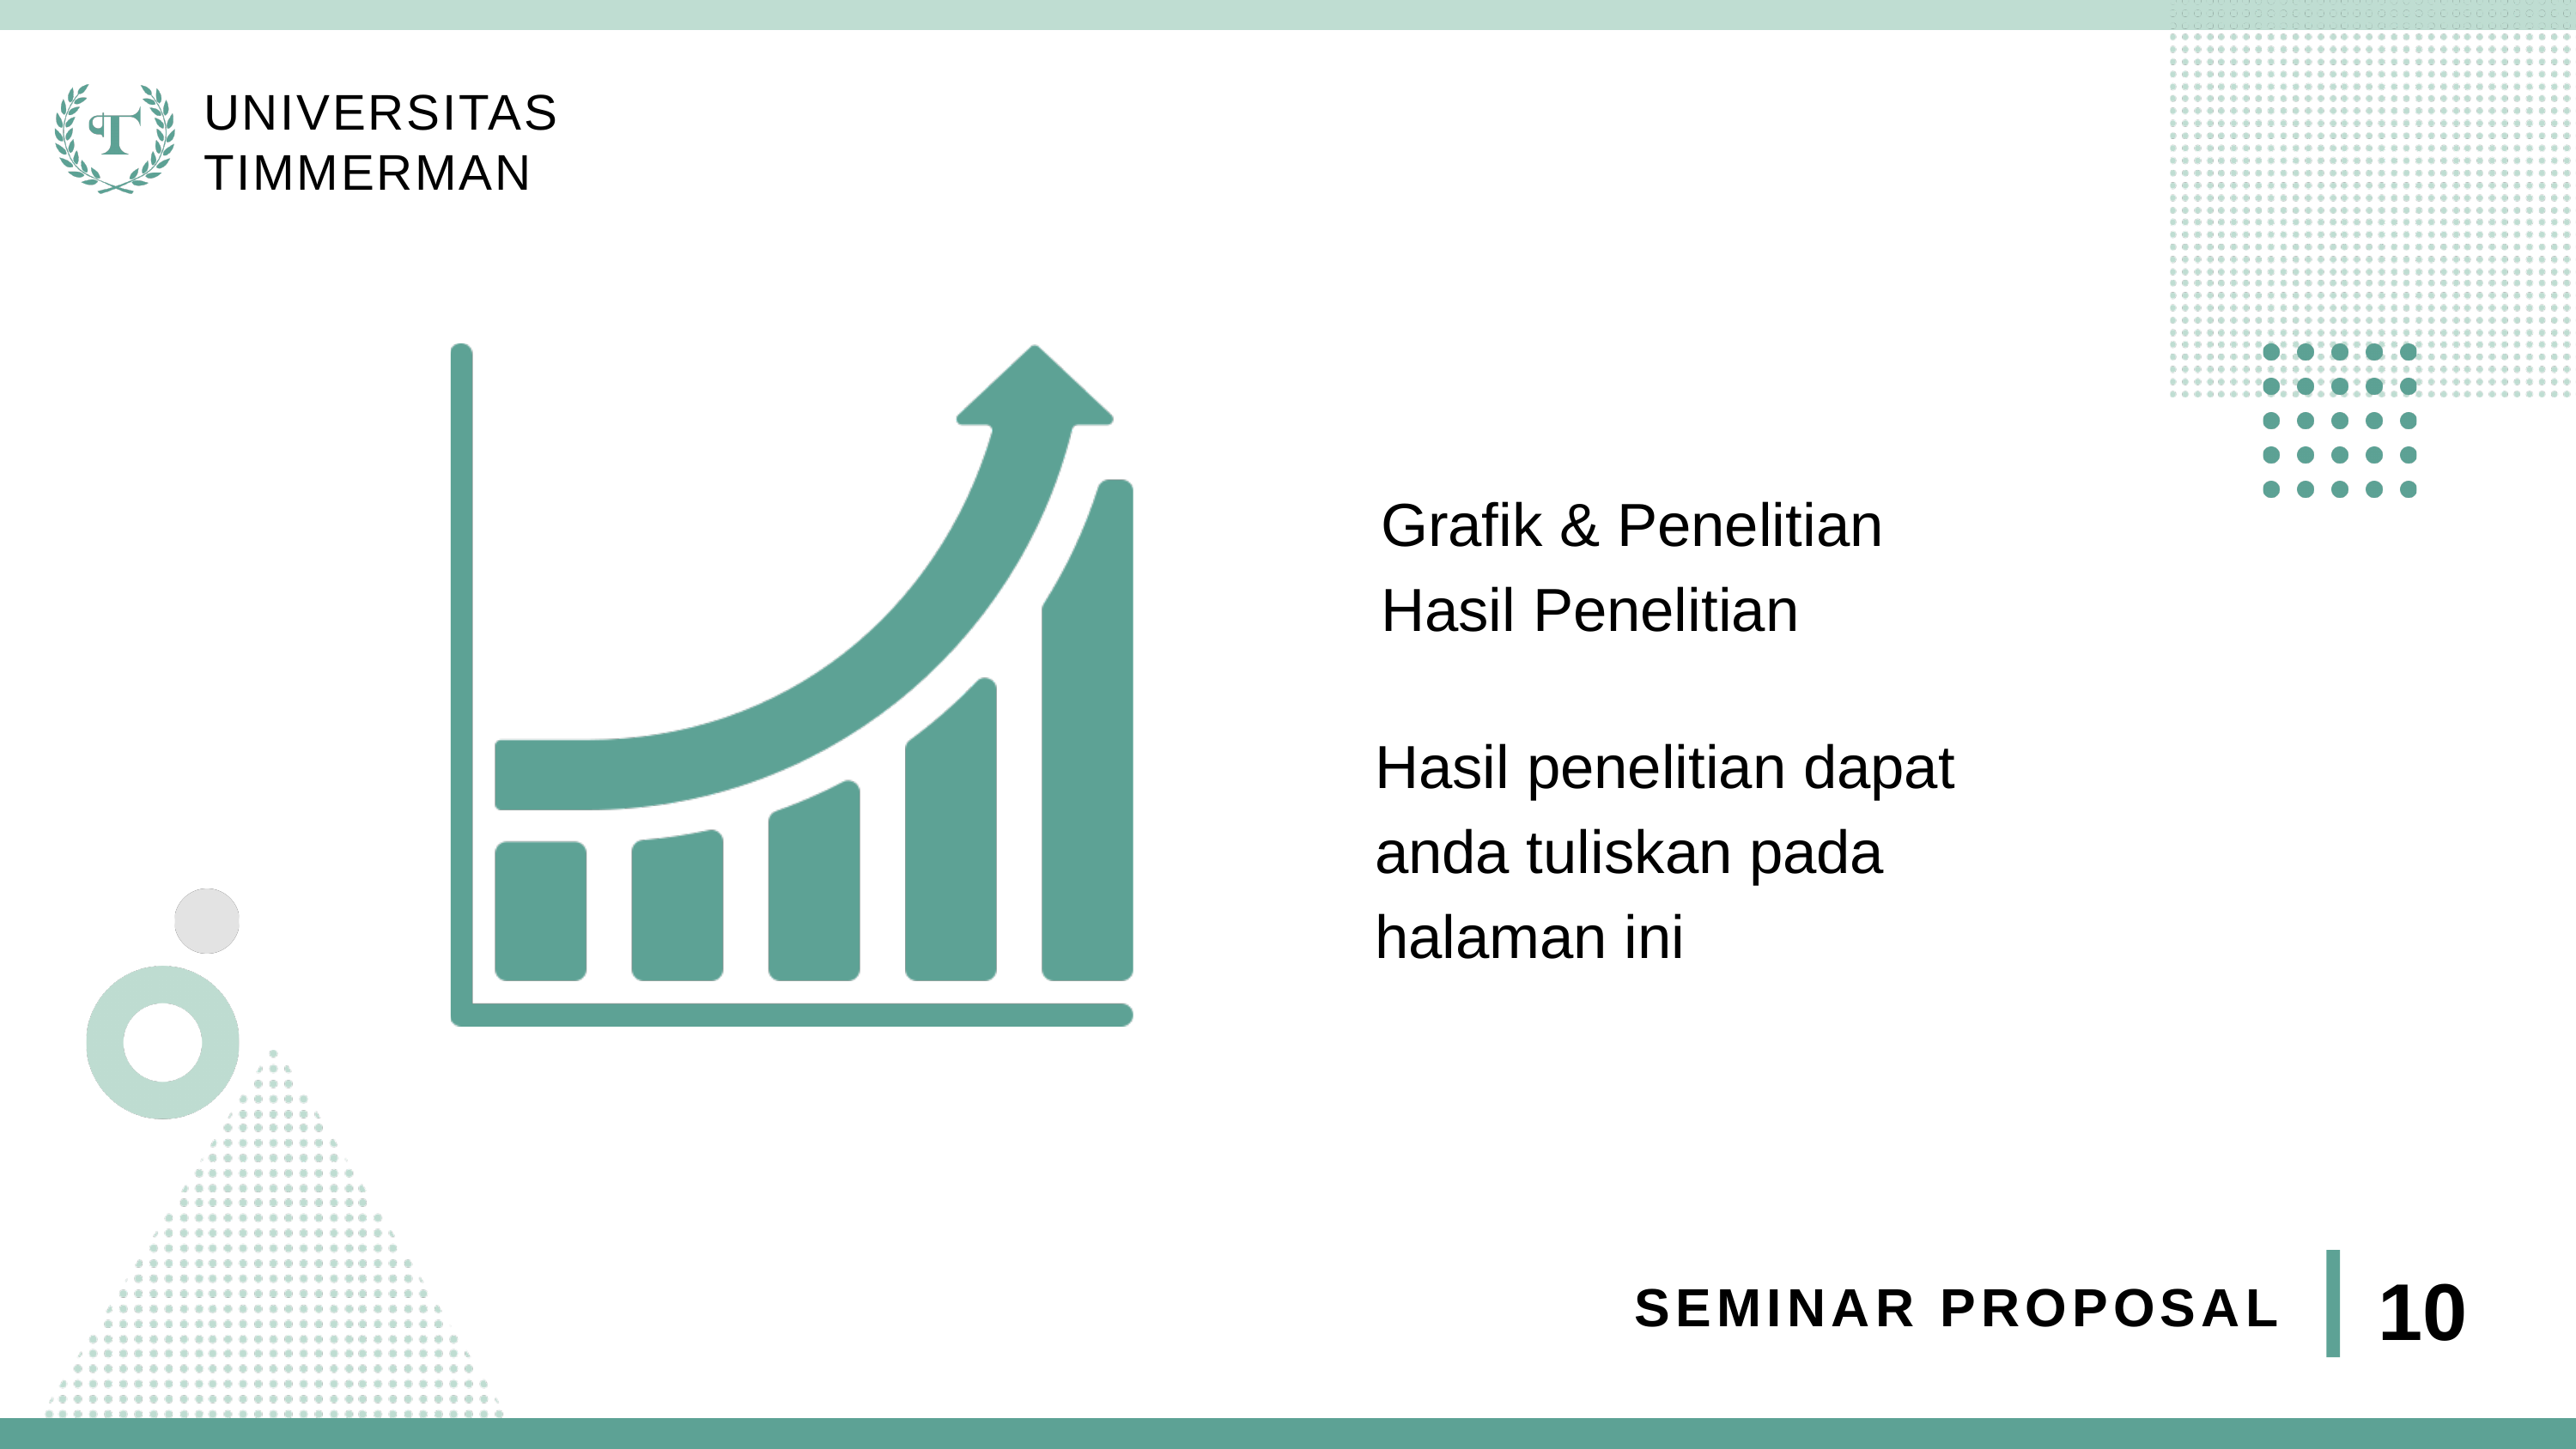

UNIVERSITAS
TIMMERMAN

Grafik & Penelitian
Hasil Penelitian
Hasil penelitian dapat
anda tuliskan pada
halaman ini

10

SEMINAR PROPOSAL